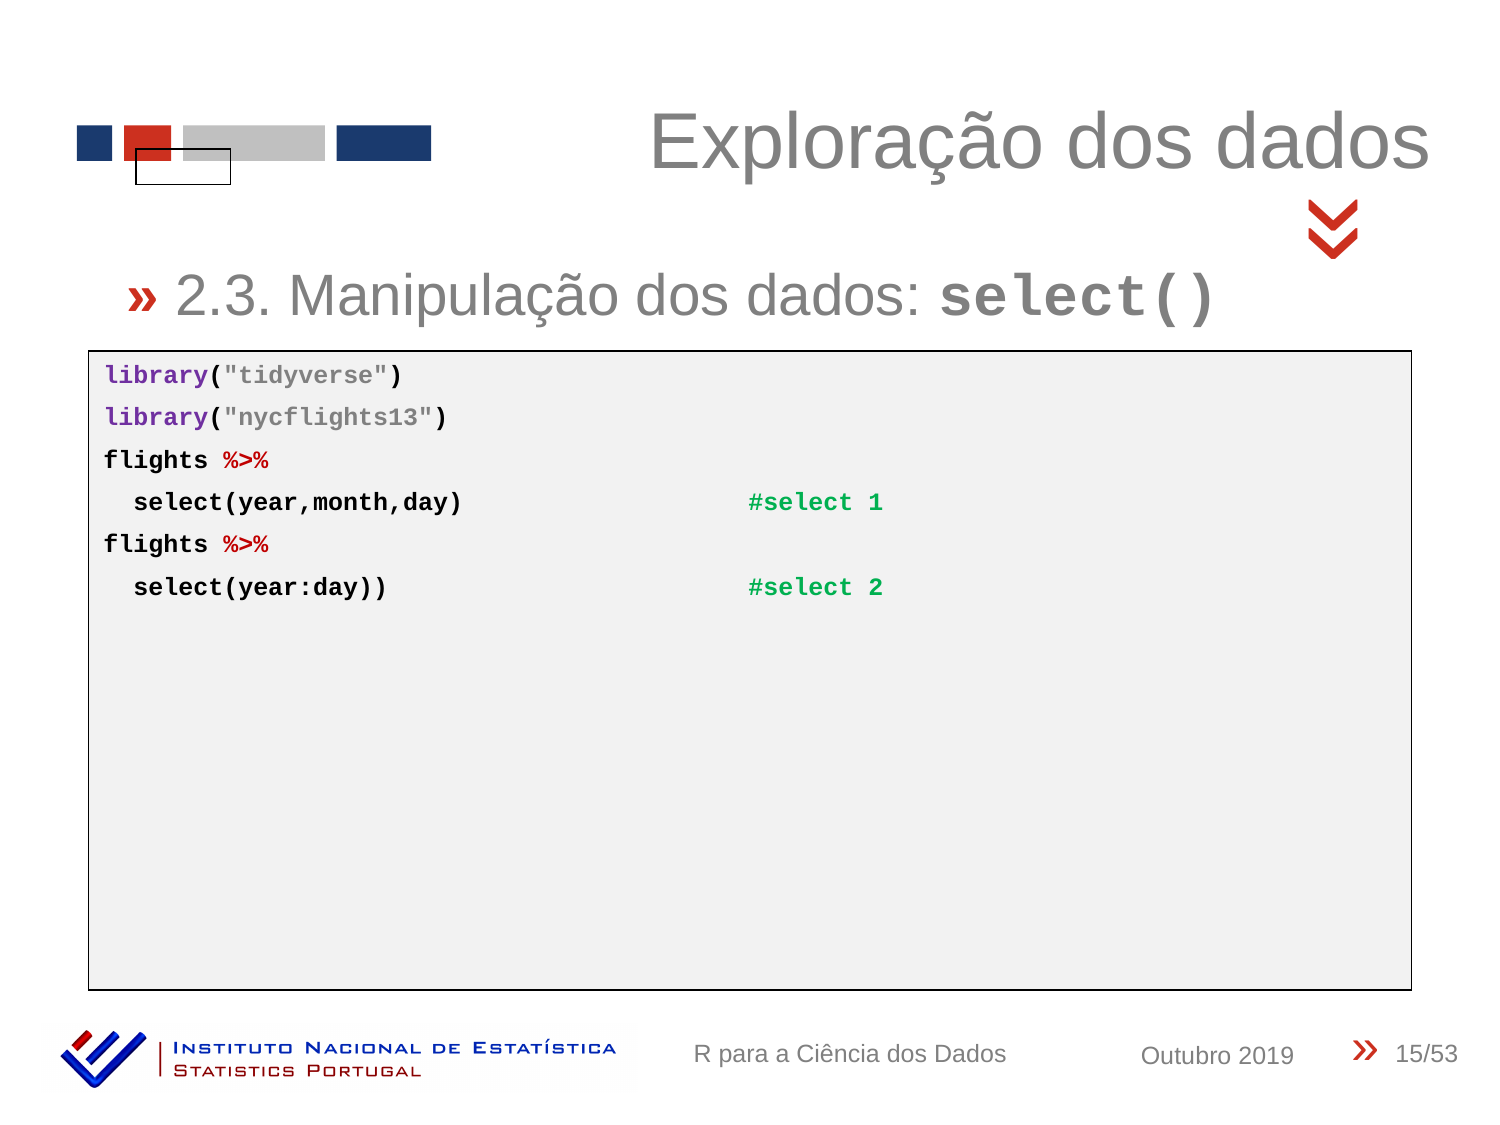

Exploração dos dados
«
» 2.3. Manipulação dos dados: select()
library("tidyverse")
library("nycflights13")
flights %>%
  select(year,month,day)                   #select 1
flights %>%
  select(year:day))                        #select 2

15